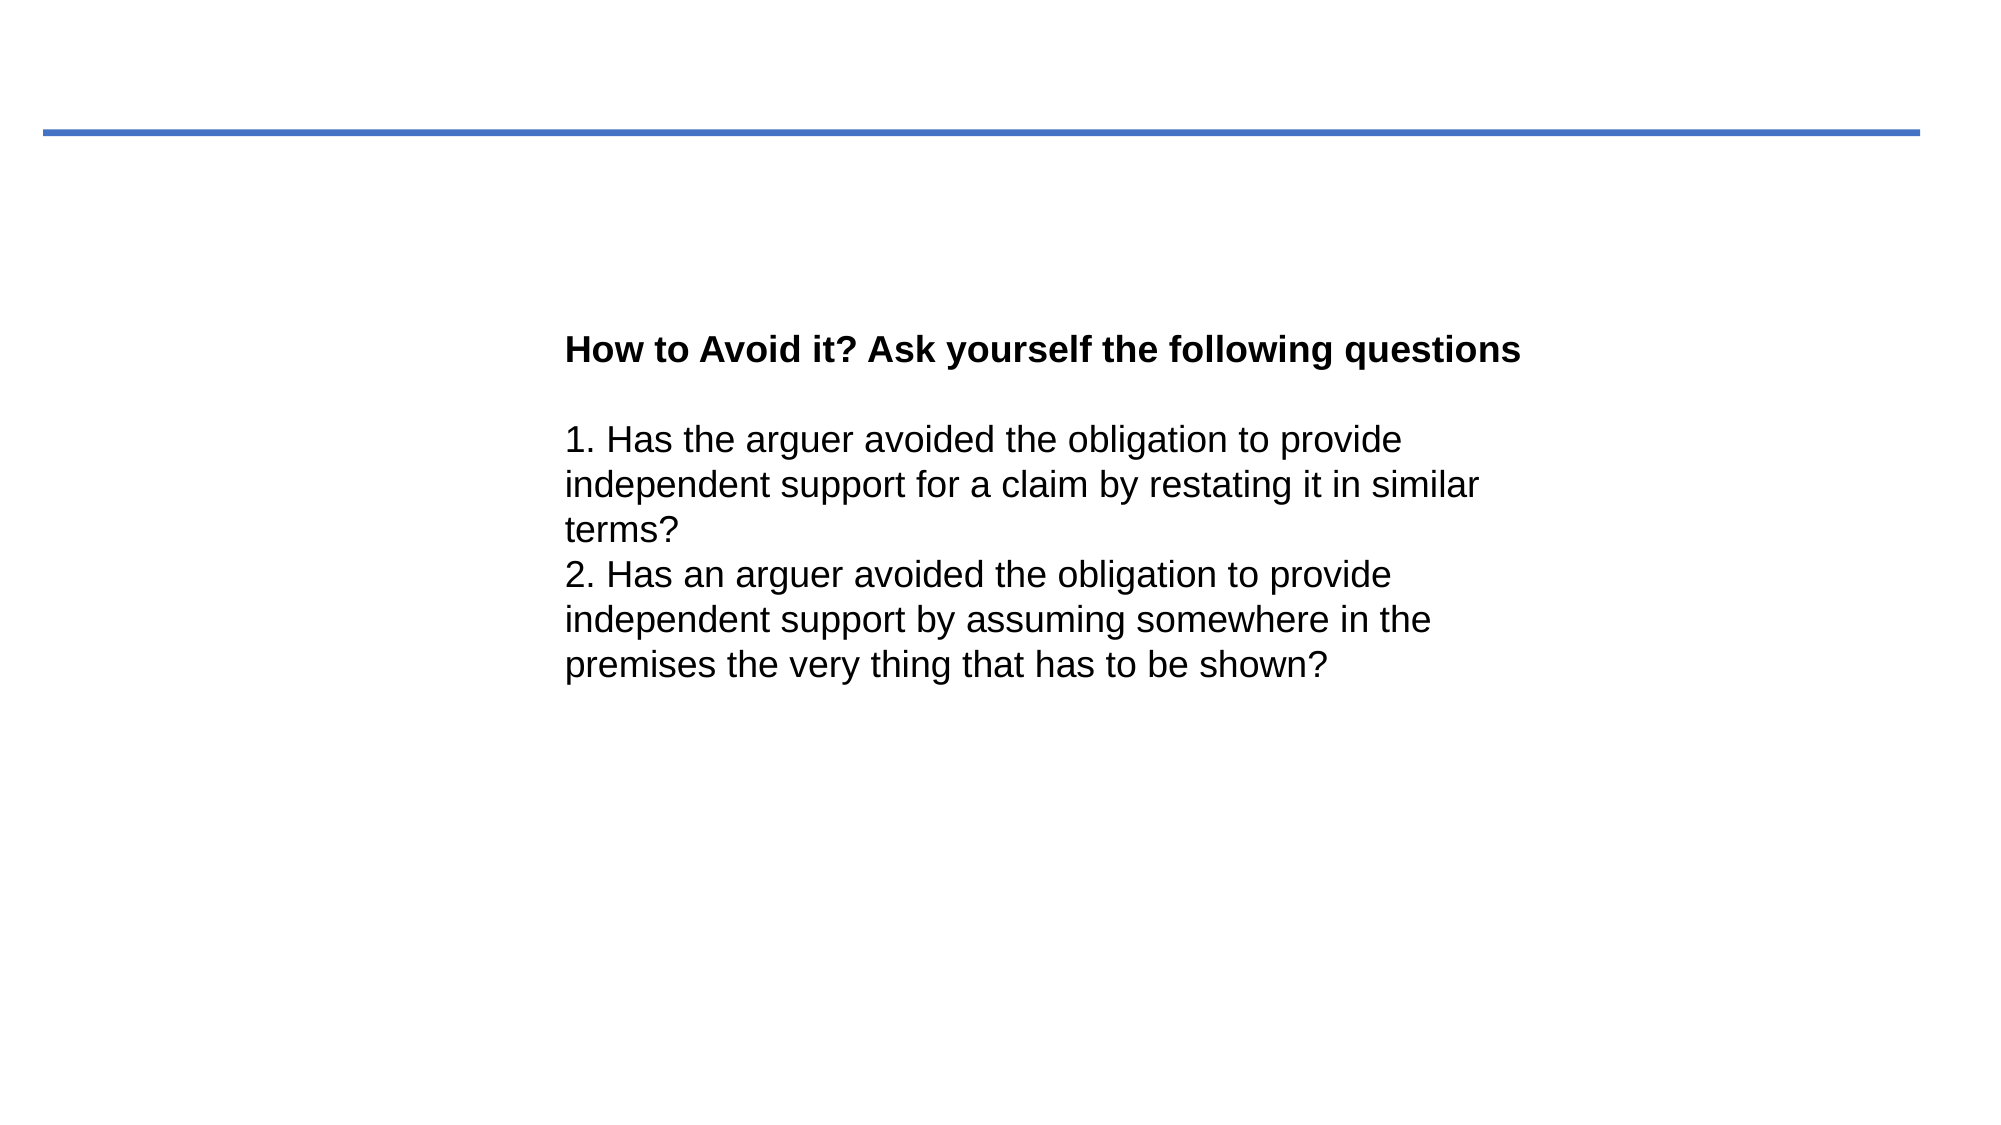

How to Avoid it? Ask yourself the following questions

1. Has the arguer avoided the obligation to provide independent support for a claim by restating it in similar terms?
2. Has an arguer avoided the obligation to provide independent support by assuming somewhere in the premises the very thing that has to be shown?